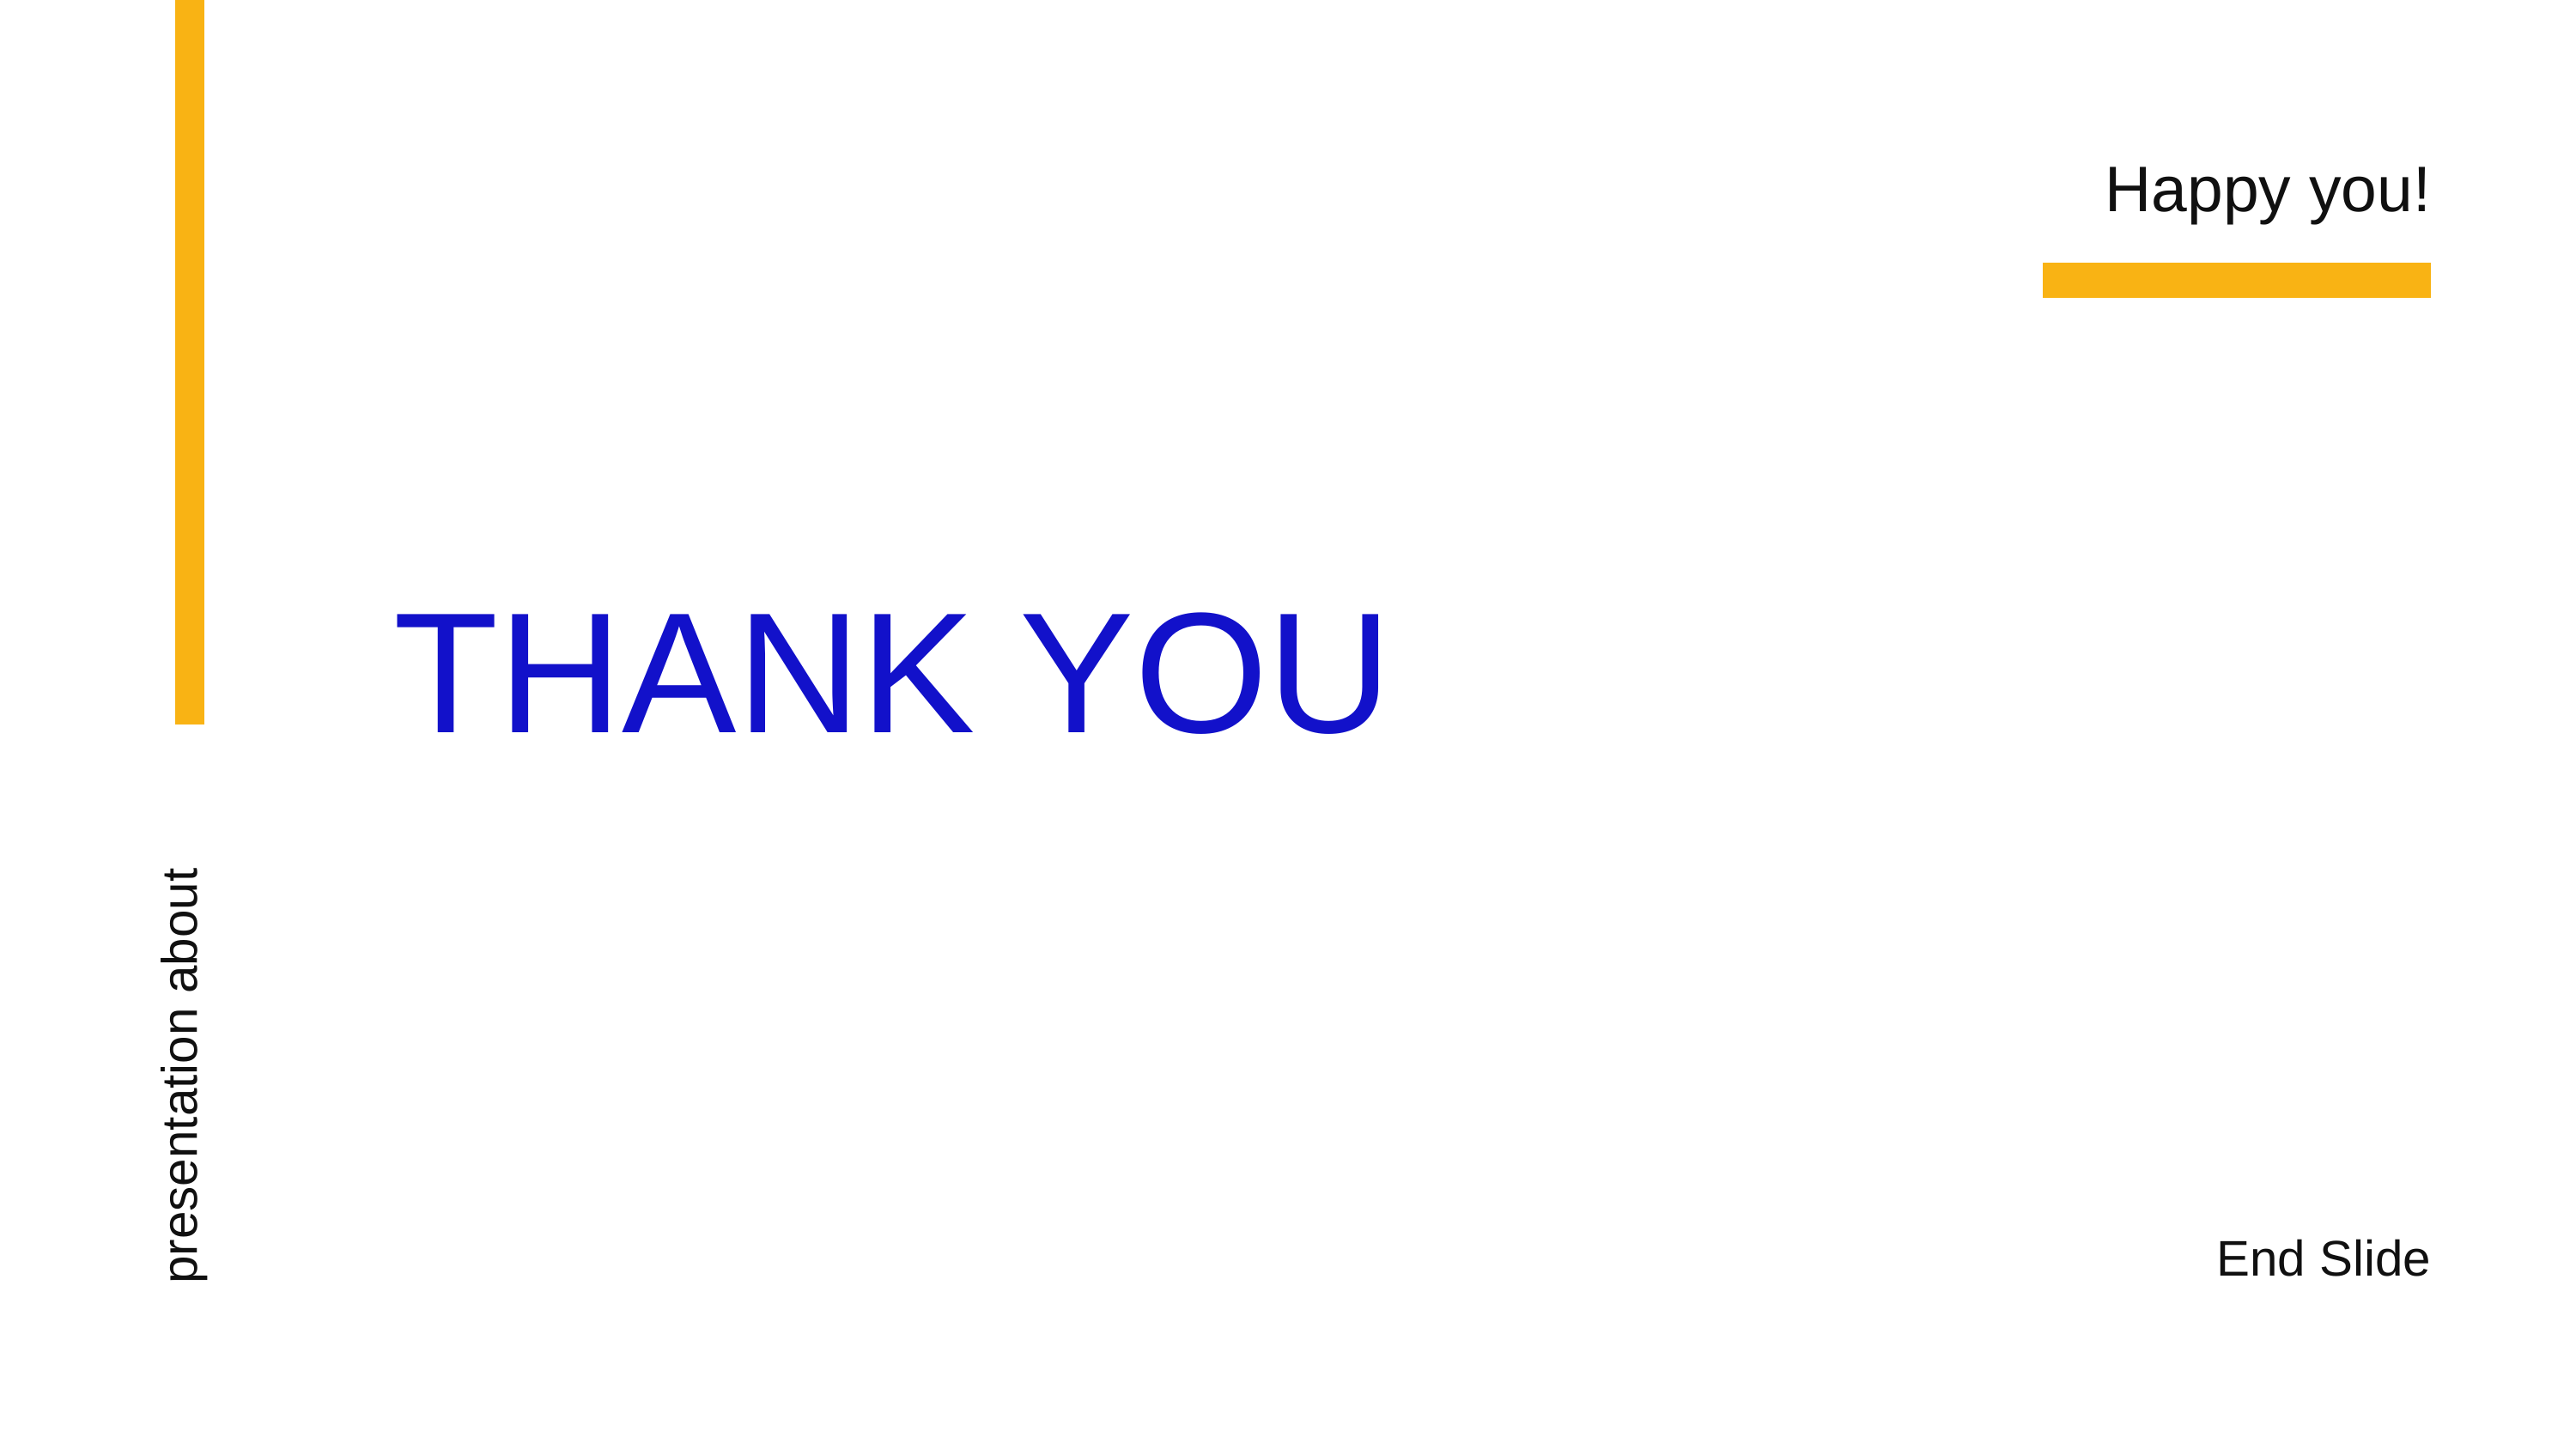

Happy you!

THANK YOU
presentation about
End Slide